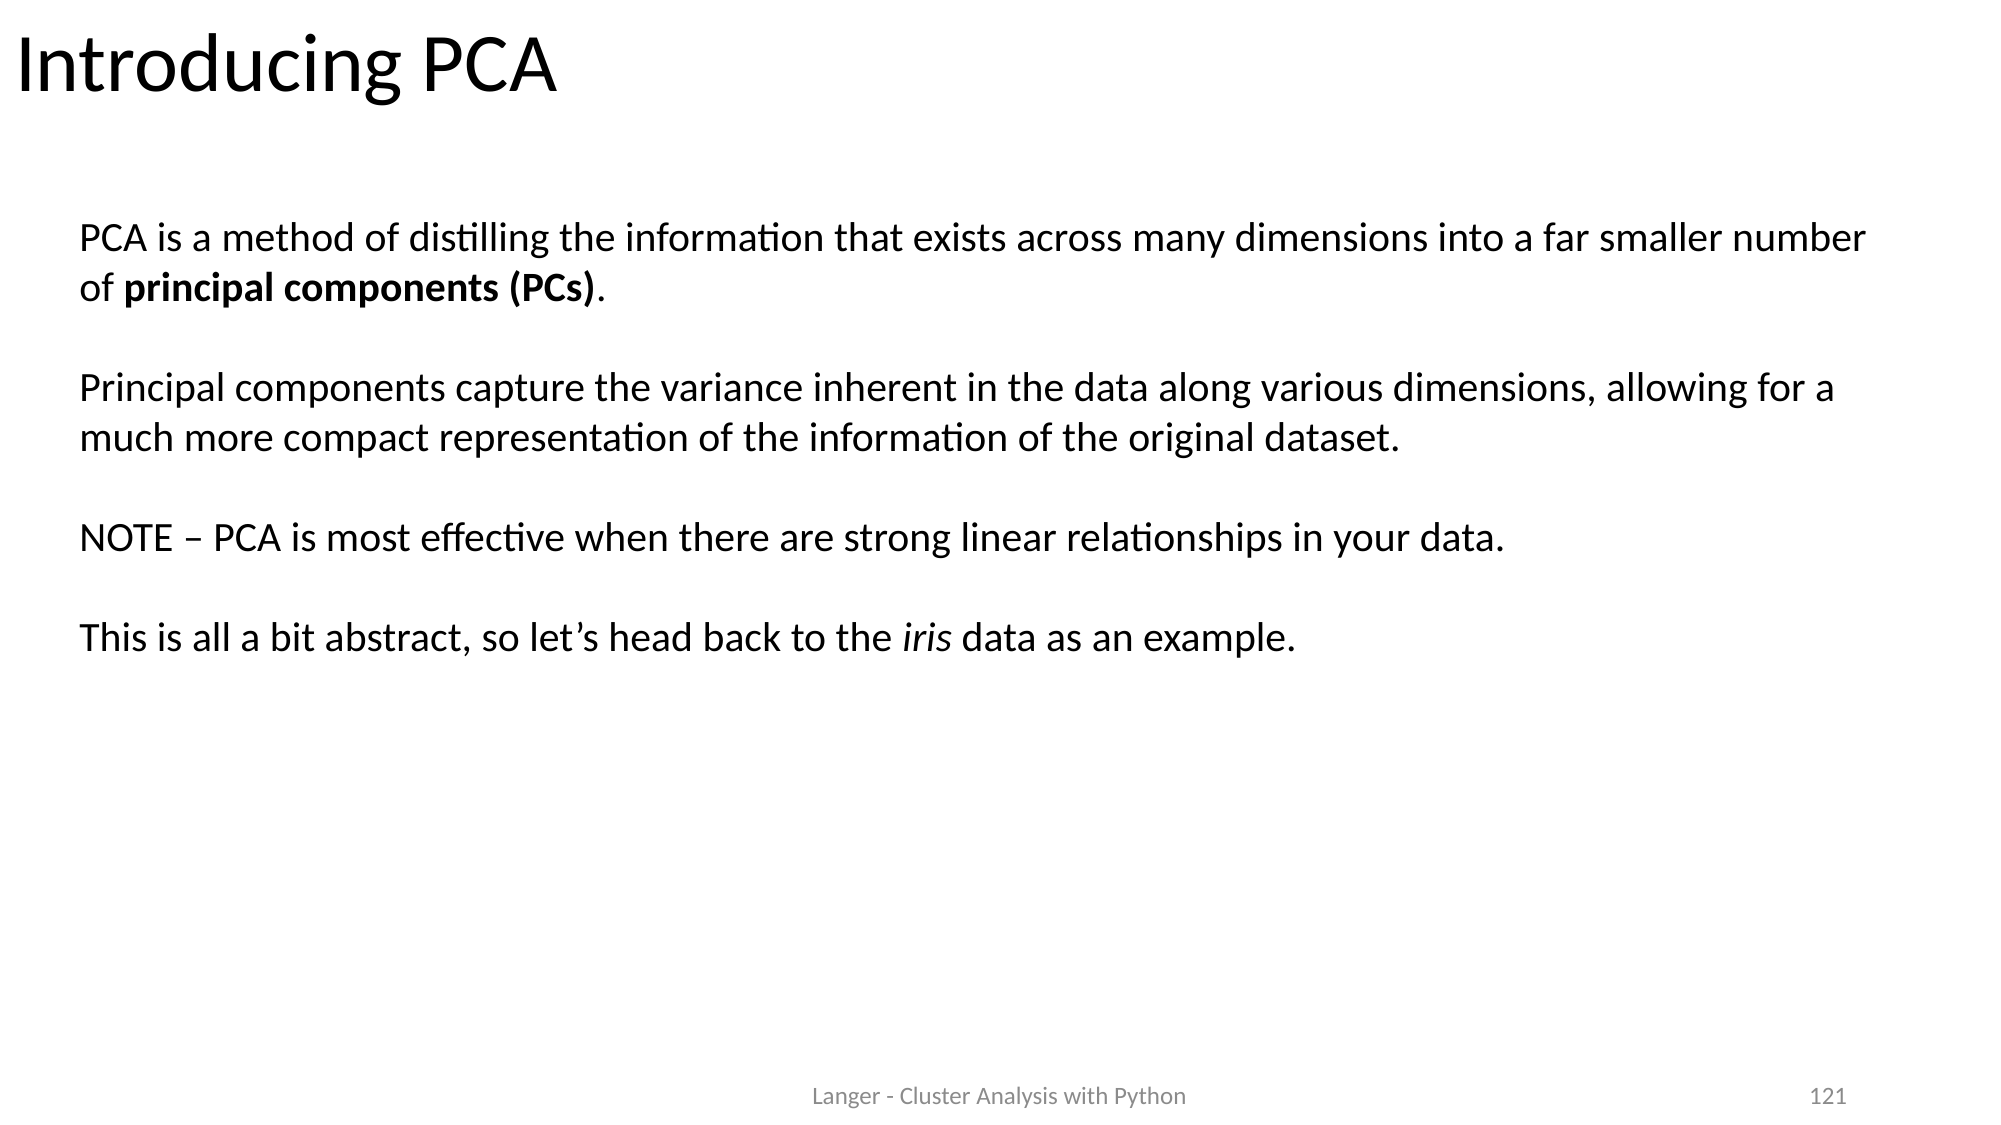

# Introducing PCA
PCA is a method of distilling the information that exists across many dimensions into a far smaller number of principal components (PCs).

Principal components capture the variance inherent in the data along various dimensions, allowing for a much more compact representation of the information of the original dataset.

NOTE – PCA is most effective when there are strong linear relationships in your data.

This is all a bit abstract, so let’s head back to the iris data as an example.
Langer - Cluster Analysis with Python
121